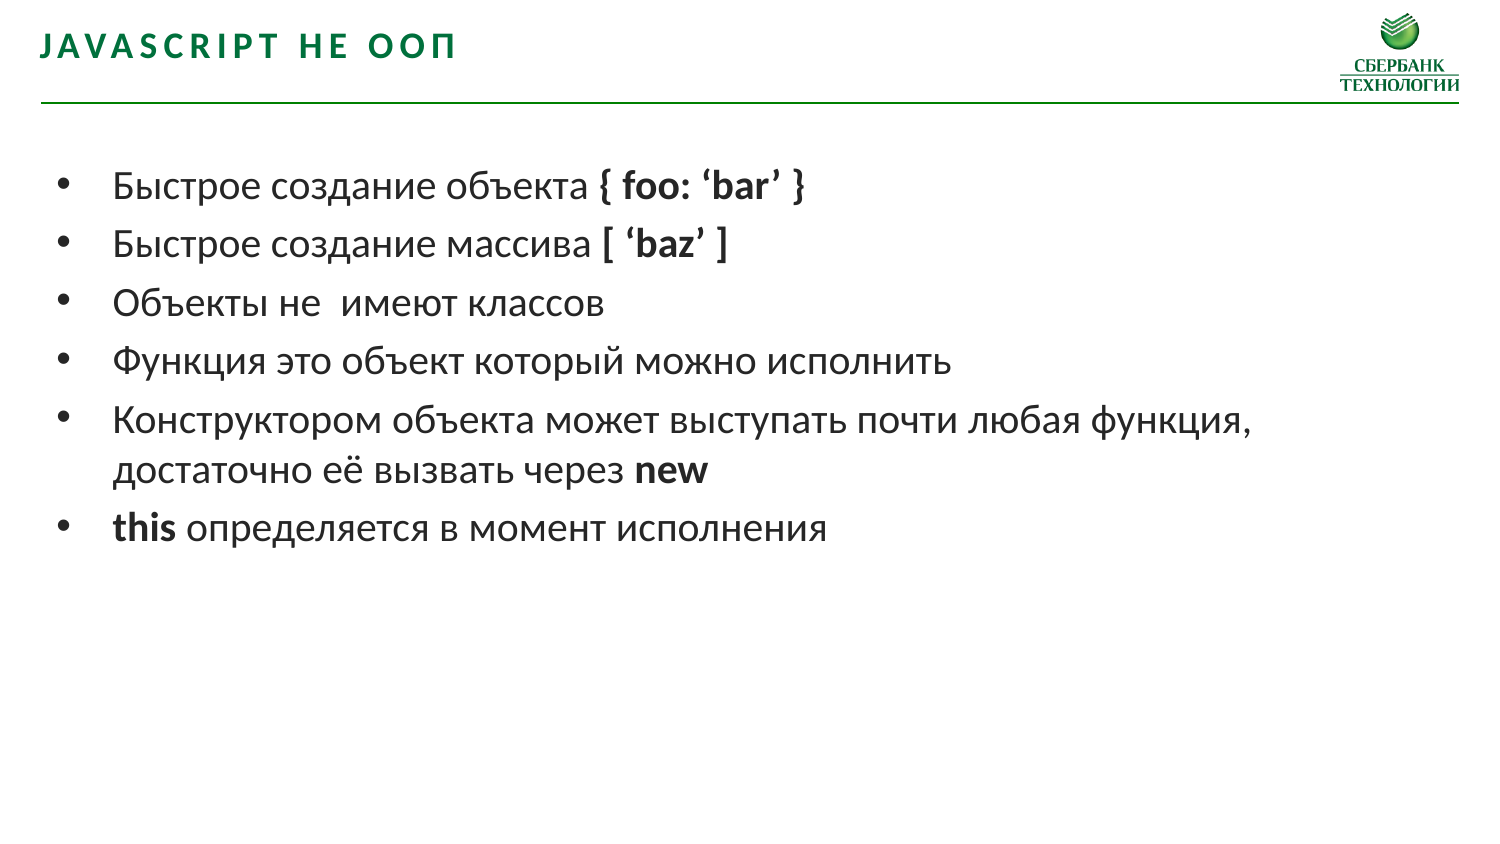

JavaScript не ООП
Быстрое создание объекта { foo: ‘bar’ }
Быстрое создание массива [ ‘baz’ ]
Объекты не  имеют классов
Функция это объект который можно исполнить
Конструктором объекта может выступать почти любая функция, достаточно её вызвать через new
this определяется в момент исполнения